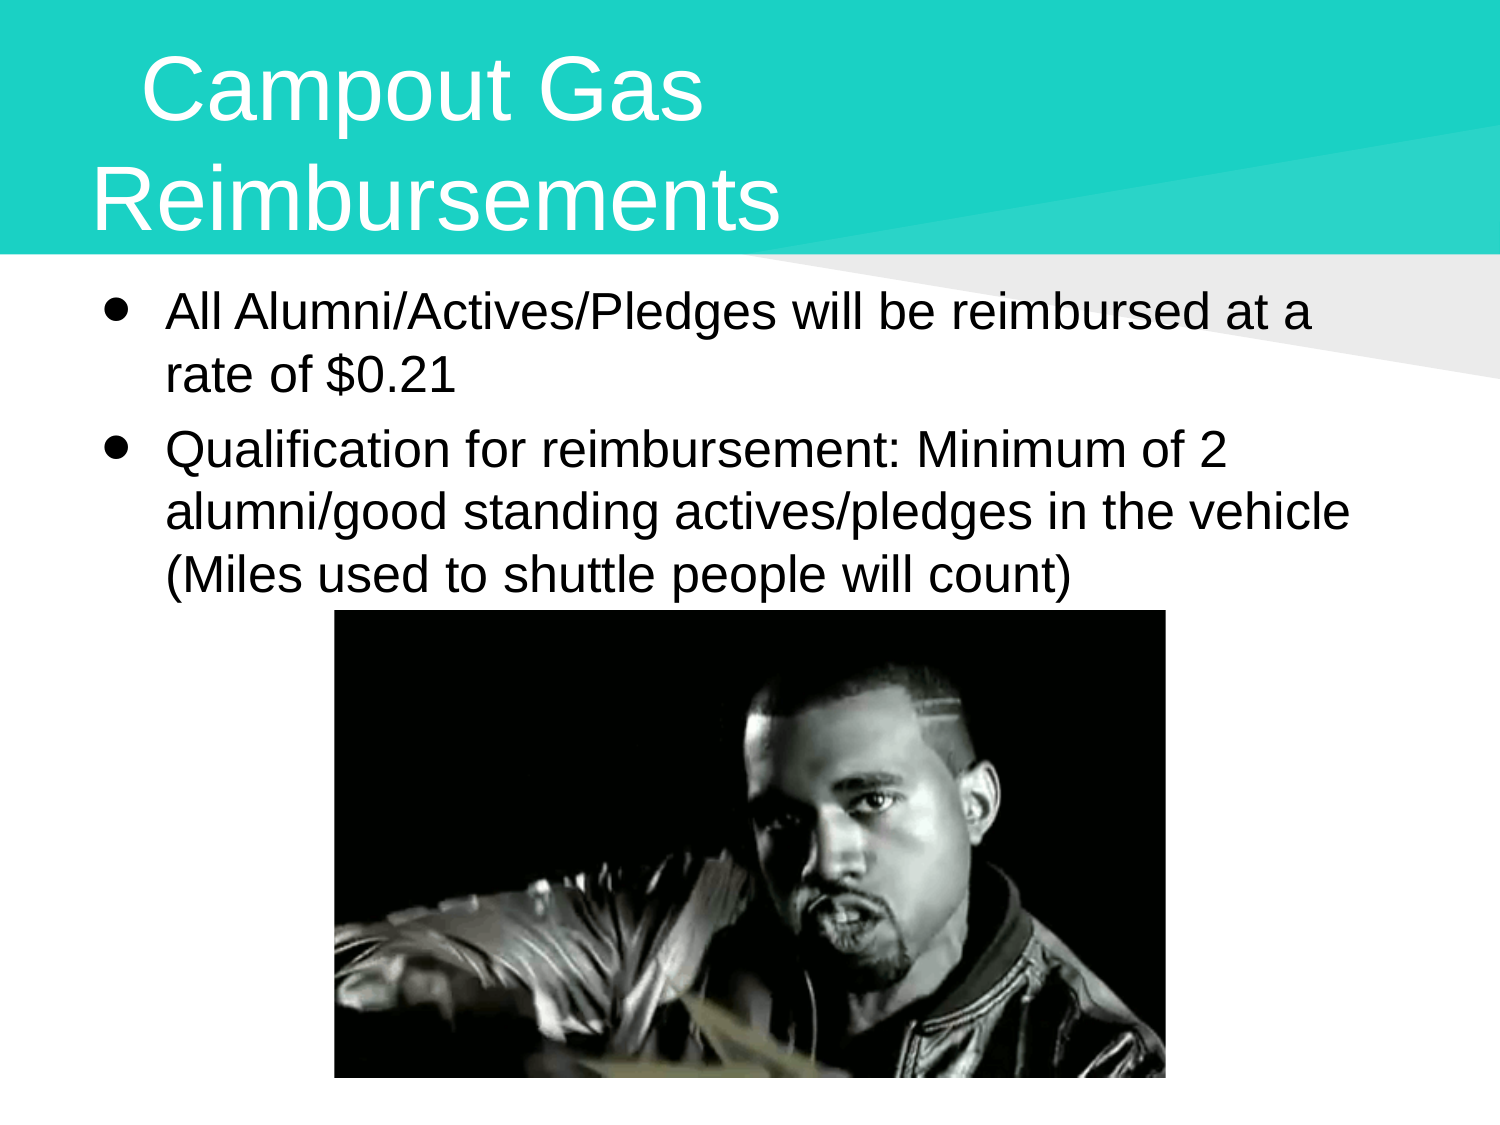

# Campout Gas Reimbursements
All Alumni/Actives/Pledges will be reimbursed at a rate of $0.21
Qualification for reimbursement: Minimum of 2 alumni/good standing actives/pledges in the vehicle (Miles used to shuttle people will count)